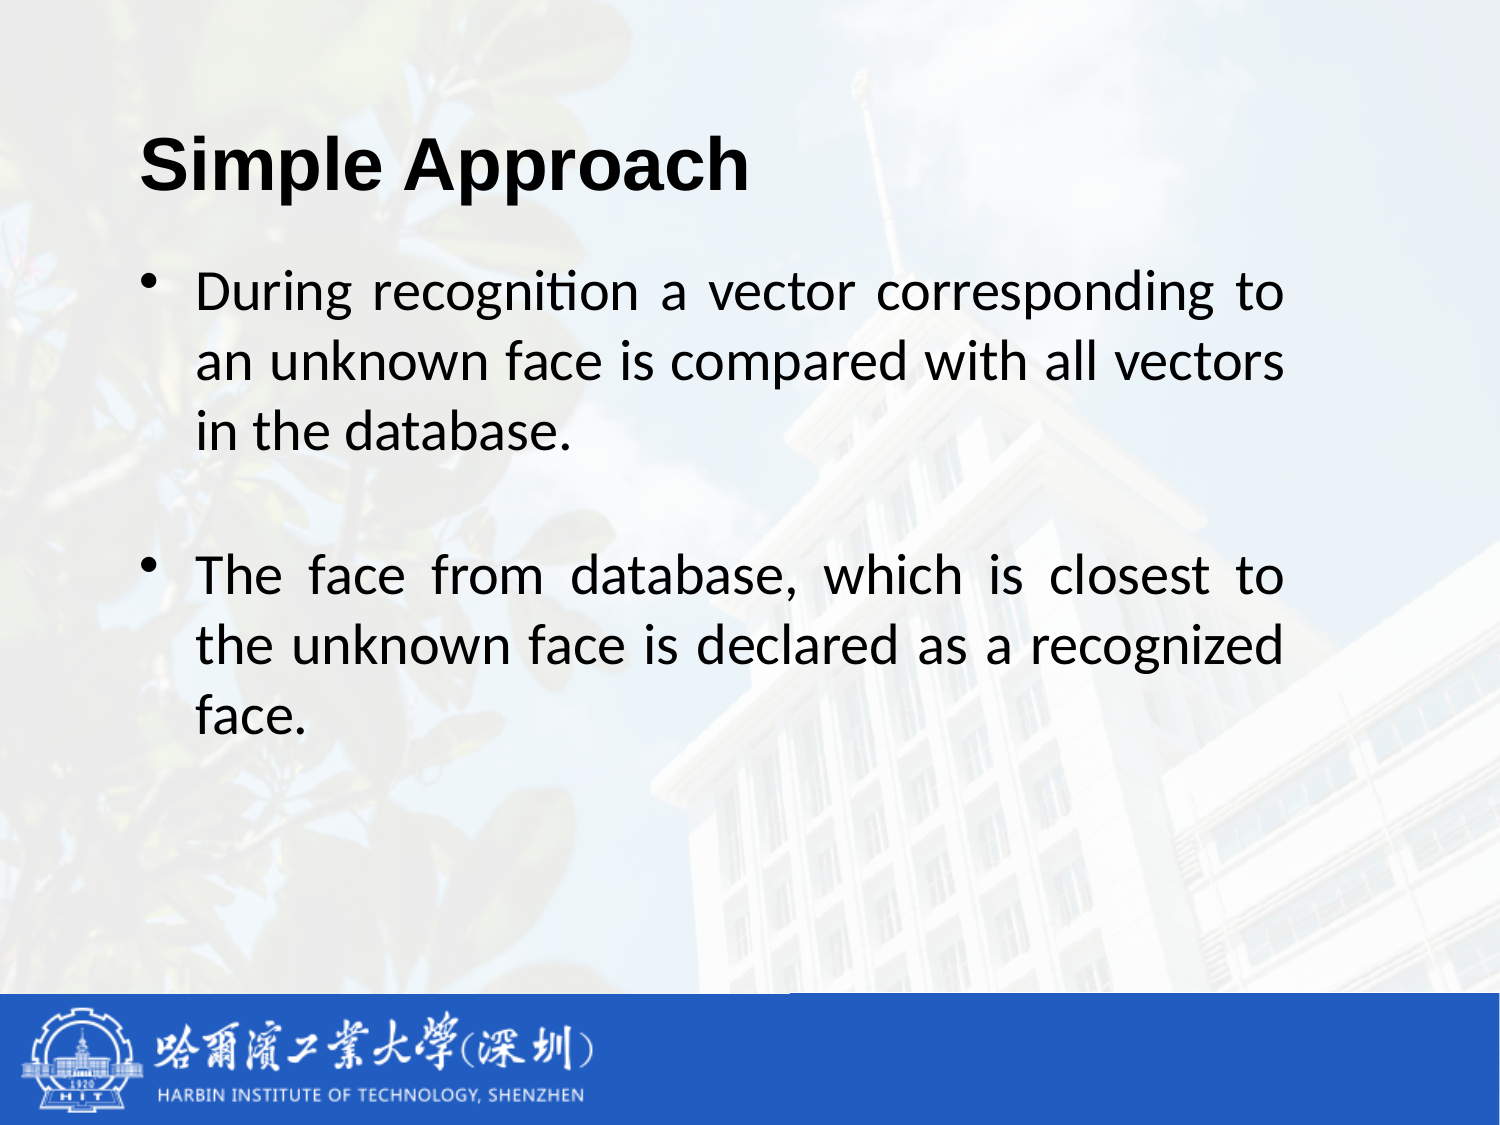

Simple Approach
During recognition a vector corresponding to an unknown face is compared with all vectors in the database.

The face from database, which is closest to the unknown face is declared as a recognized face.